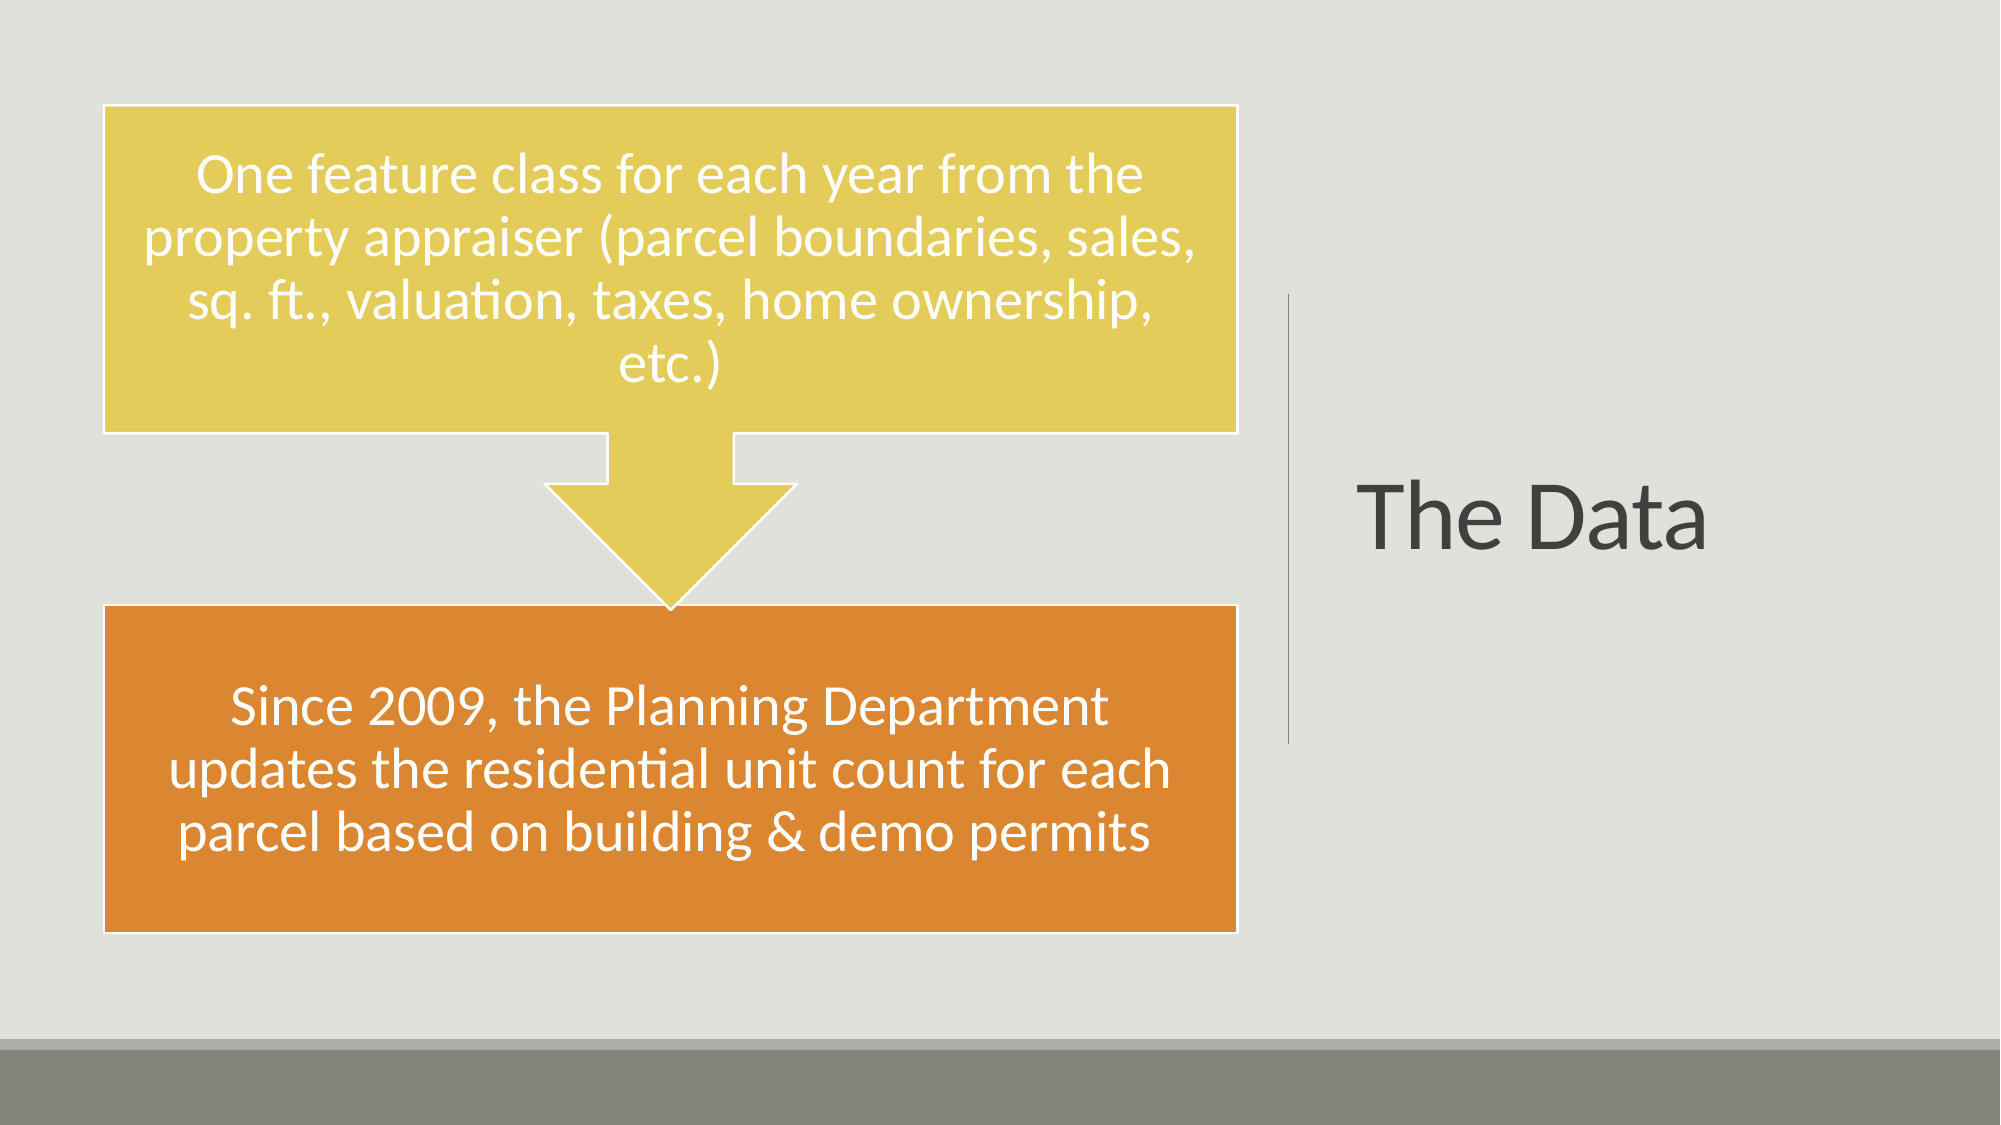

# The Data
Since 2009, the Planning Department updates the residential unit count for each parcel based on building & demo permits
One feature class for each year from the property appraiser (parcel boundaries, sales, sq. ft., valuation, taxes, home ownership, etc.)